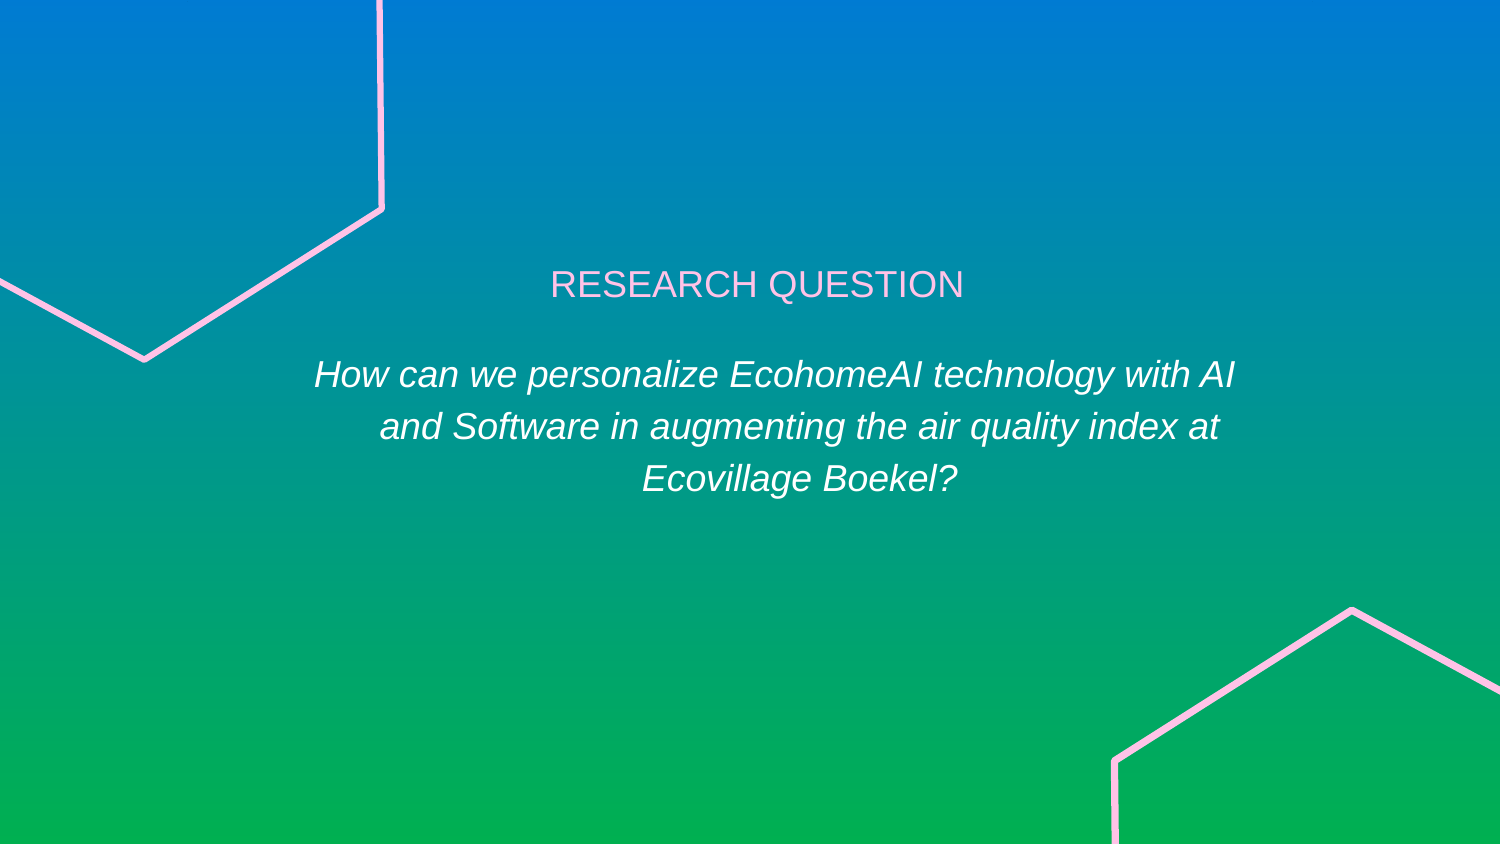

# RESEARCH QUESTION

How can we personalize EcohomeAI technology with AI and Software in augmenting the air quality index at Ecovillage Boekel?